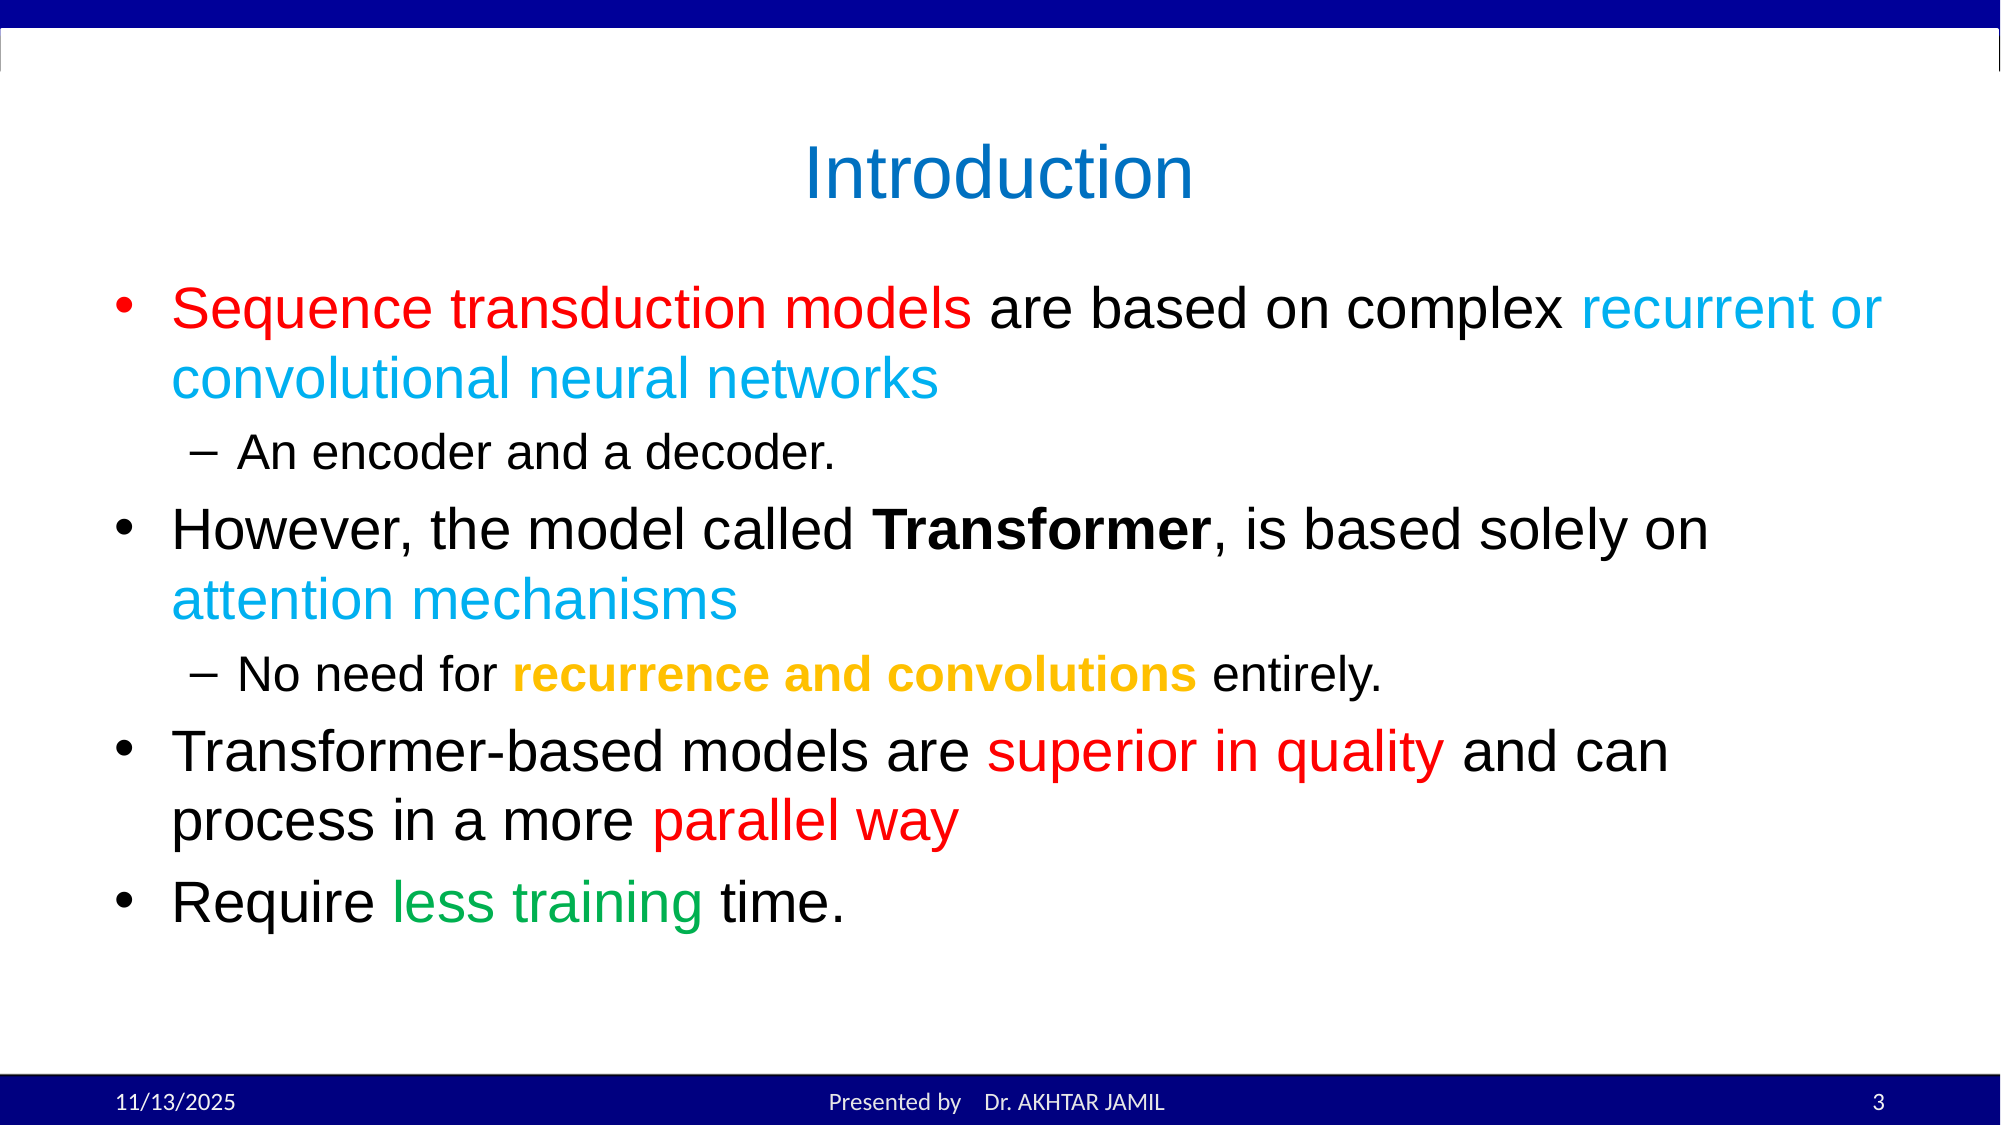

# Introduction
Sequence transduction models are based on complex recurrent or convolutional neural networks
An encoder and a decoder.
However, the model called Transformer, is based solely on attention mechanisms
No need for recurrence and convolutions entirely.
Transformer-based models are superior in quality and can process in a more parallel way
Require less training time.
11/13/2025
Presented by    Dr. AKHTAR JAMIL
3